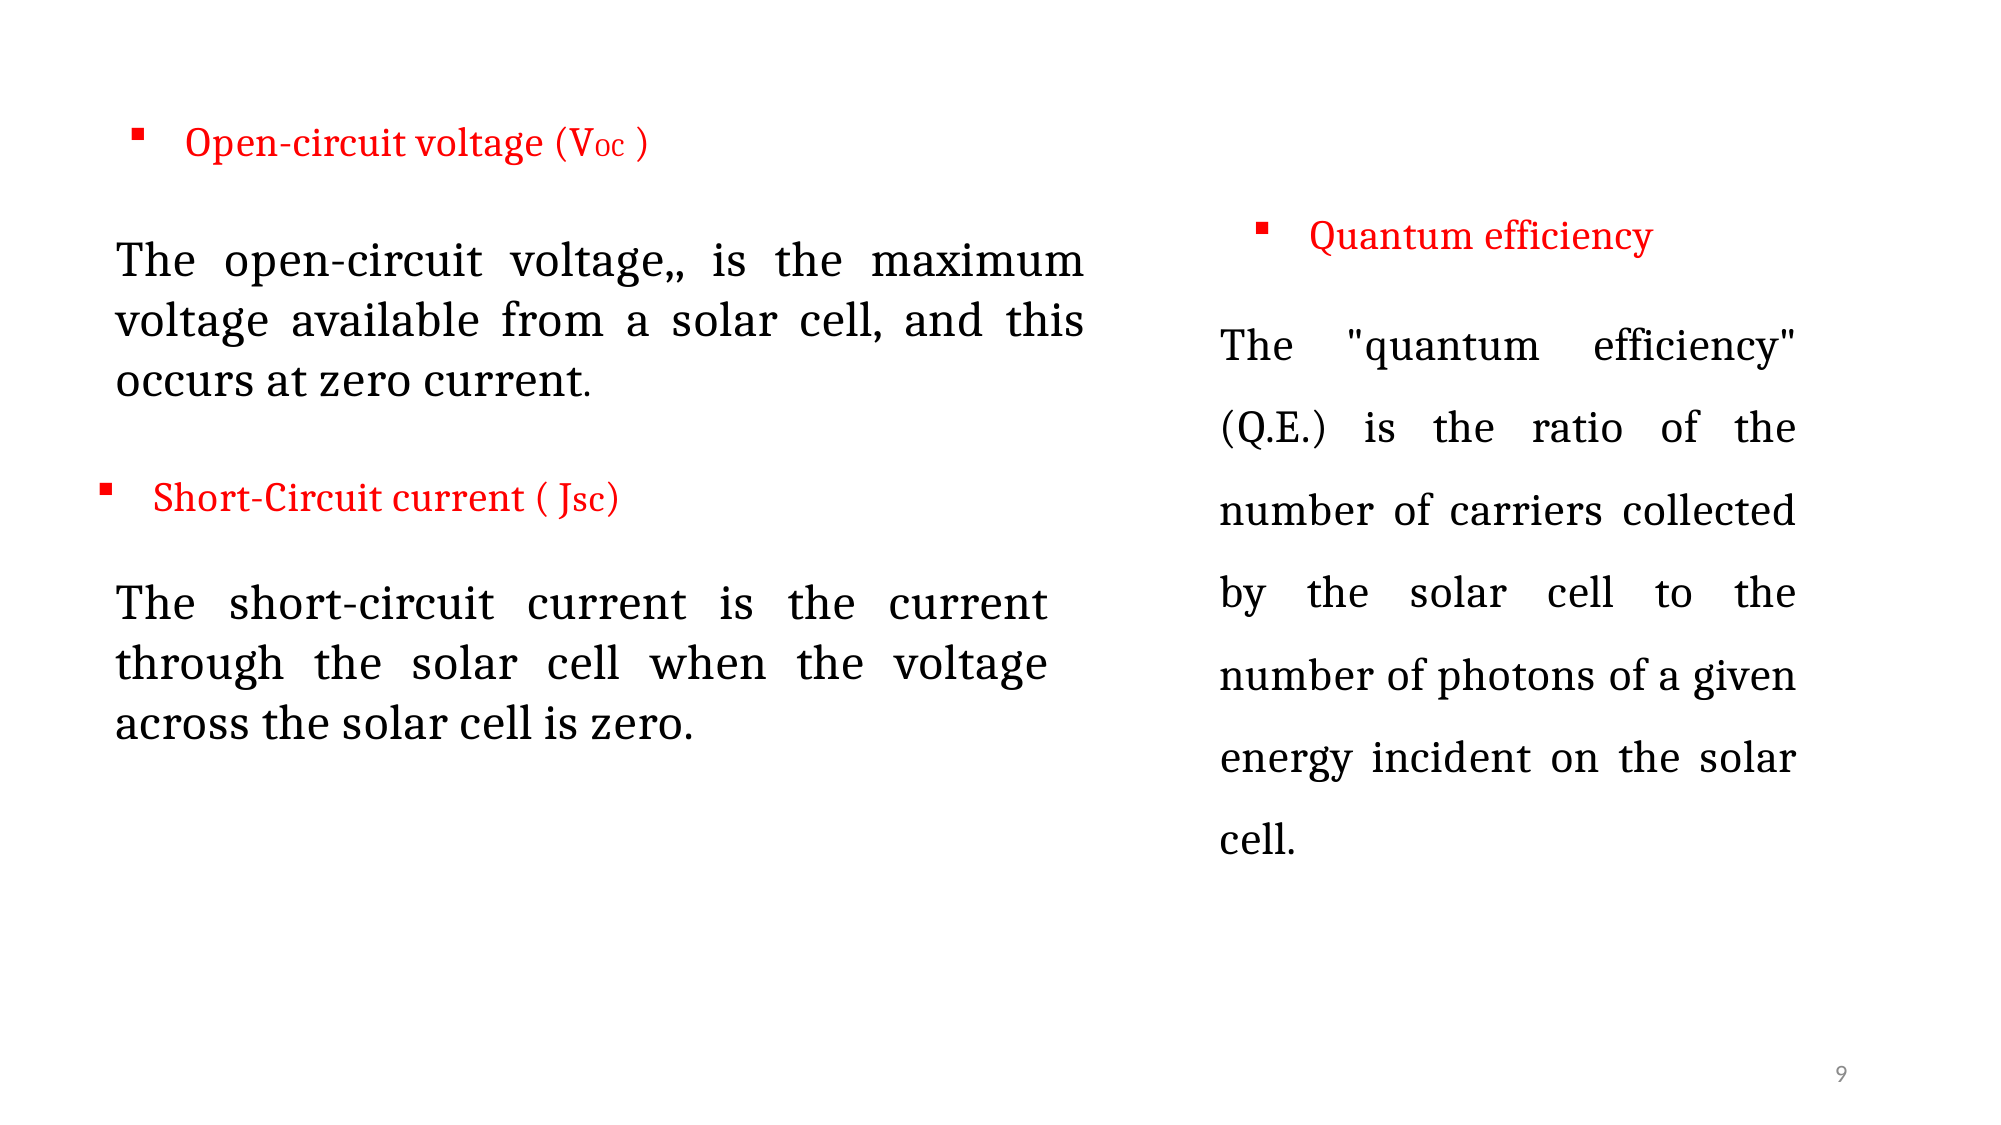

Open-circuit voltage (VOC )
Quantum efficiency
The open-circuit voltage,, is the maximum voltage available from a solar cell, and this occurs at zero current.
The "quantum efficiency" (Q.E.) is the ratio of the number of carriers collected by the solar cell to the number of photons of a given energy incident on the solar cell.
Short-Circuit current ( Jsc)
The short-circuit current is the current through the solar cell when the voltage across the solar cell is zero.
9